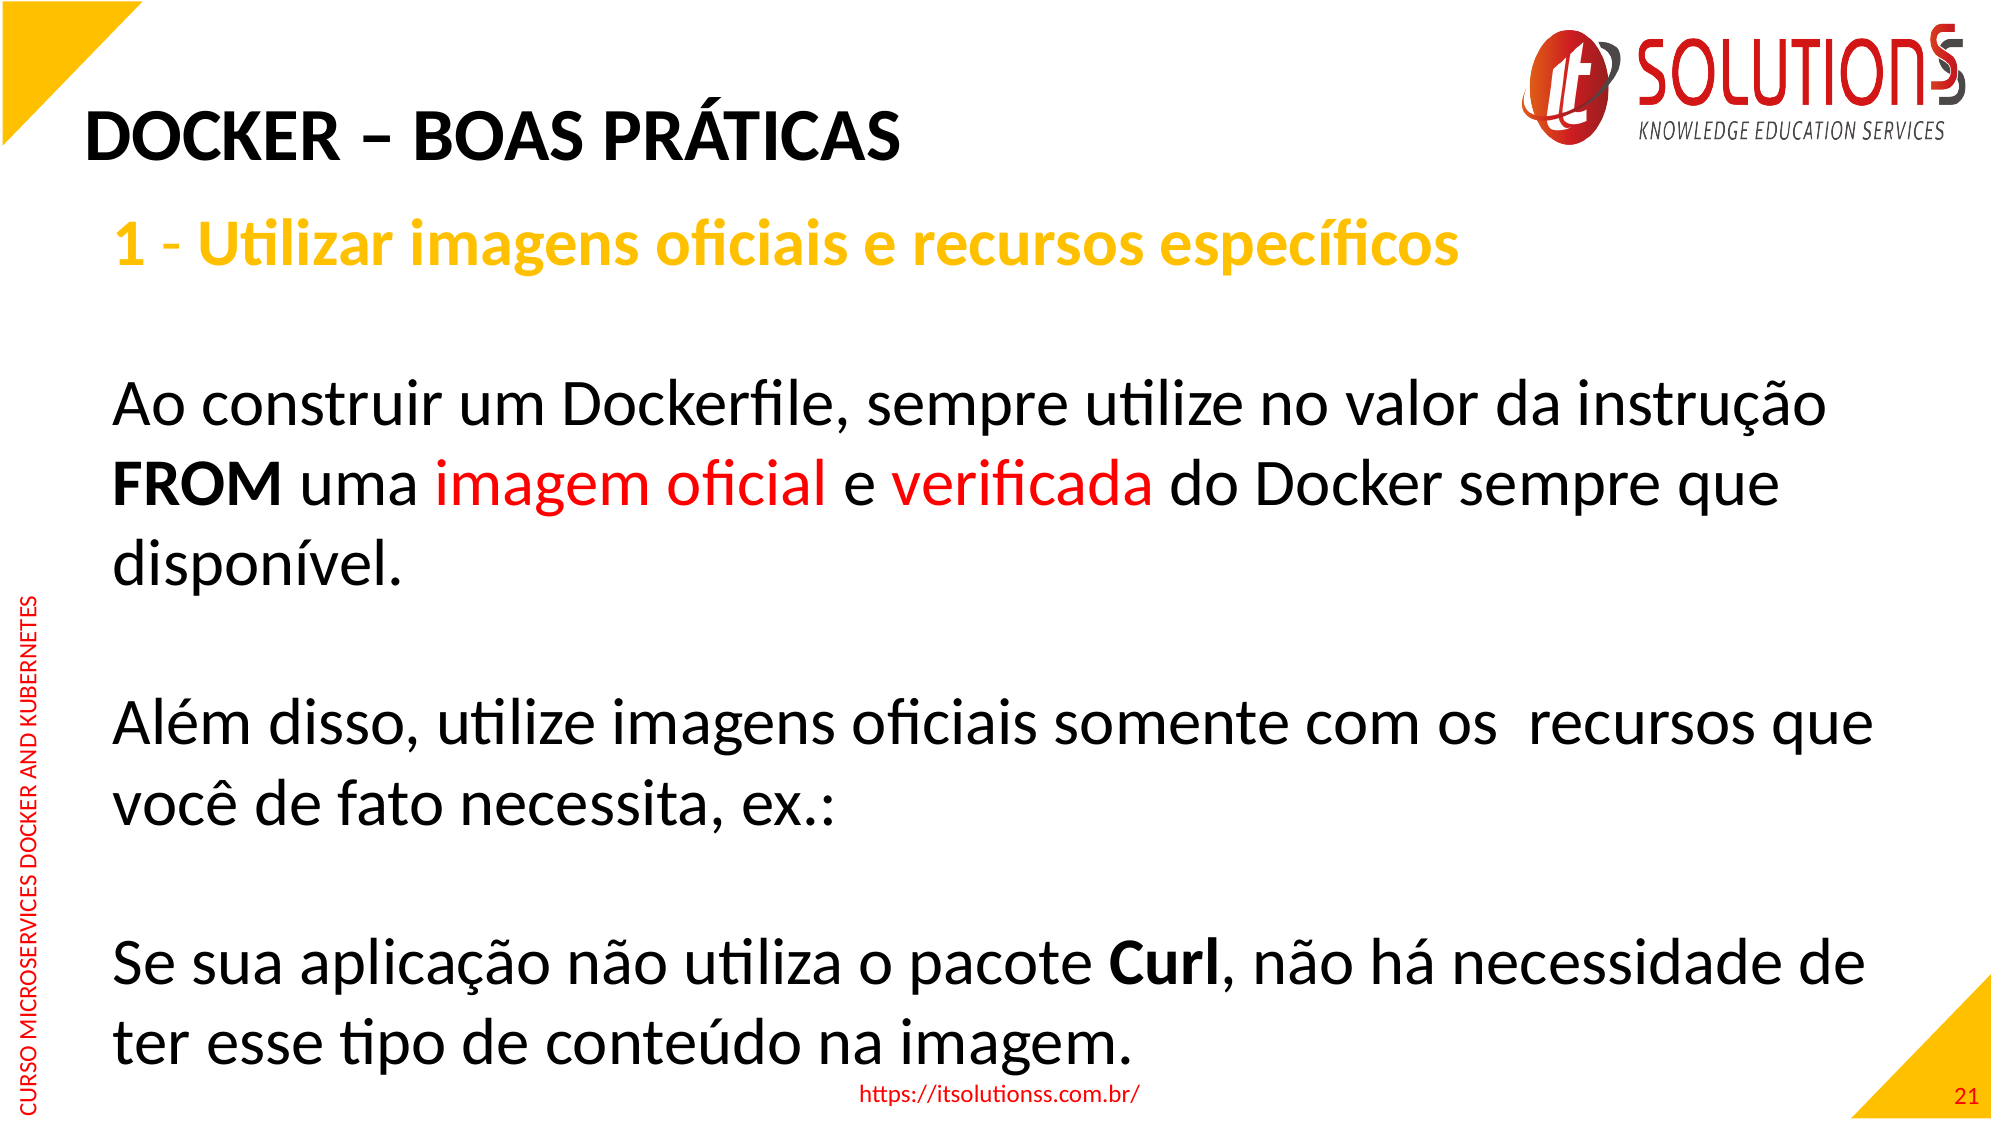

DOCKER – BOAS PRÁTICAS
1 - Utilizar imagens oficiais e recursos específicos

Ao construir um Dockerfile, sempre utilize no valor da instrução FROM uma imagem oficial e verificada do Docker sempre que disponível.

Além disso, utilize imagens oficiais somente com os  recursos que você de fato necessita, ex.:

Se sua aplicação não utiliza o pacote Curl, não há necessidade de ter esse tipo de conteúdo na imagem.
https://itsolutionss.com.br/
21